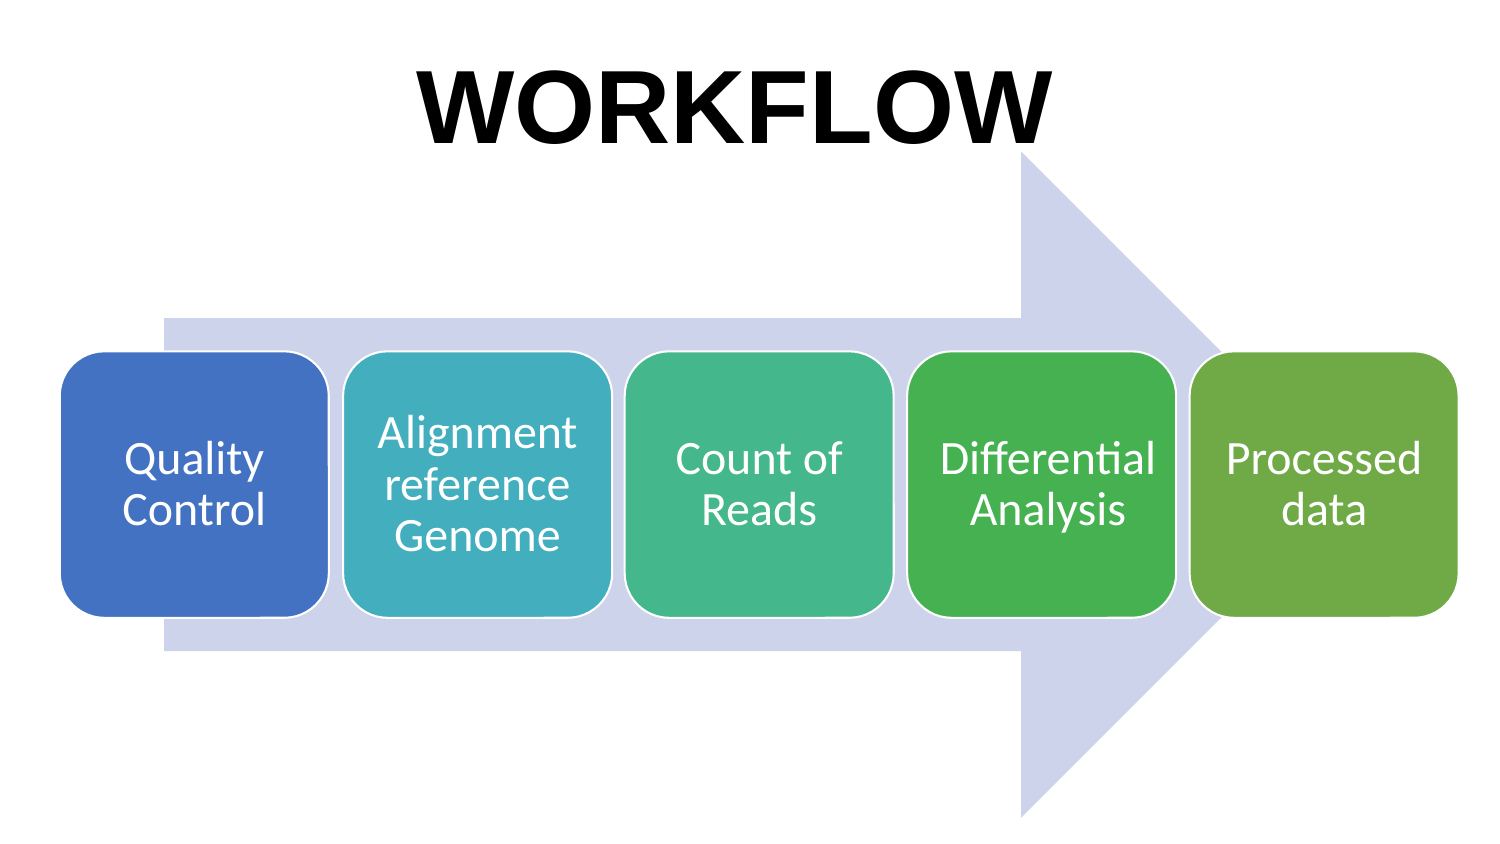

WORKFLOW

Differential Analysis
Quality Control
Alignment reference Genome
Count of Reads
Processed data